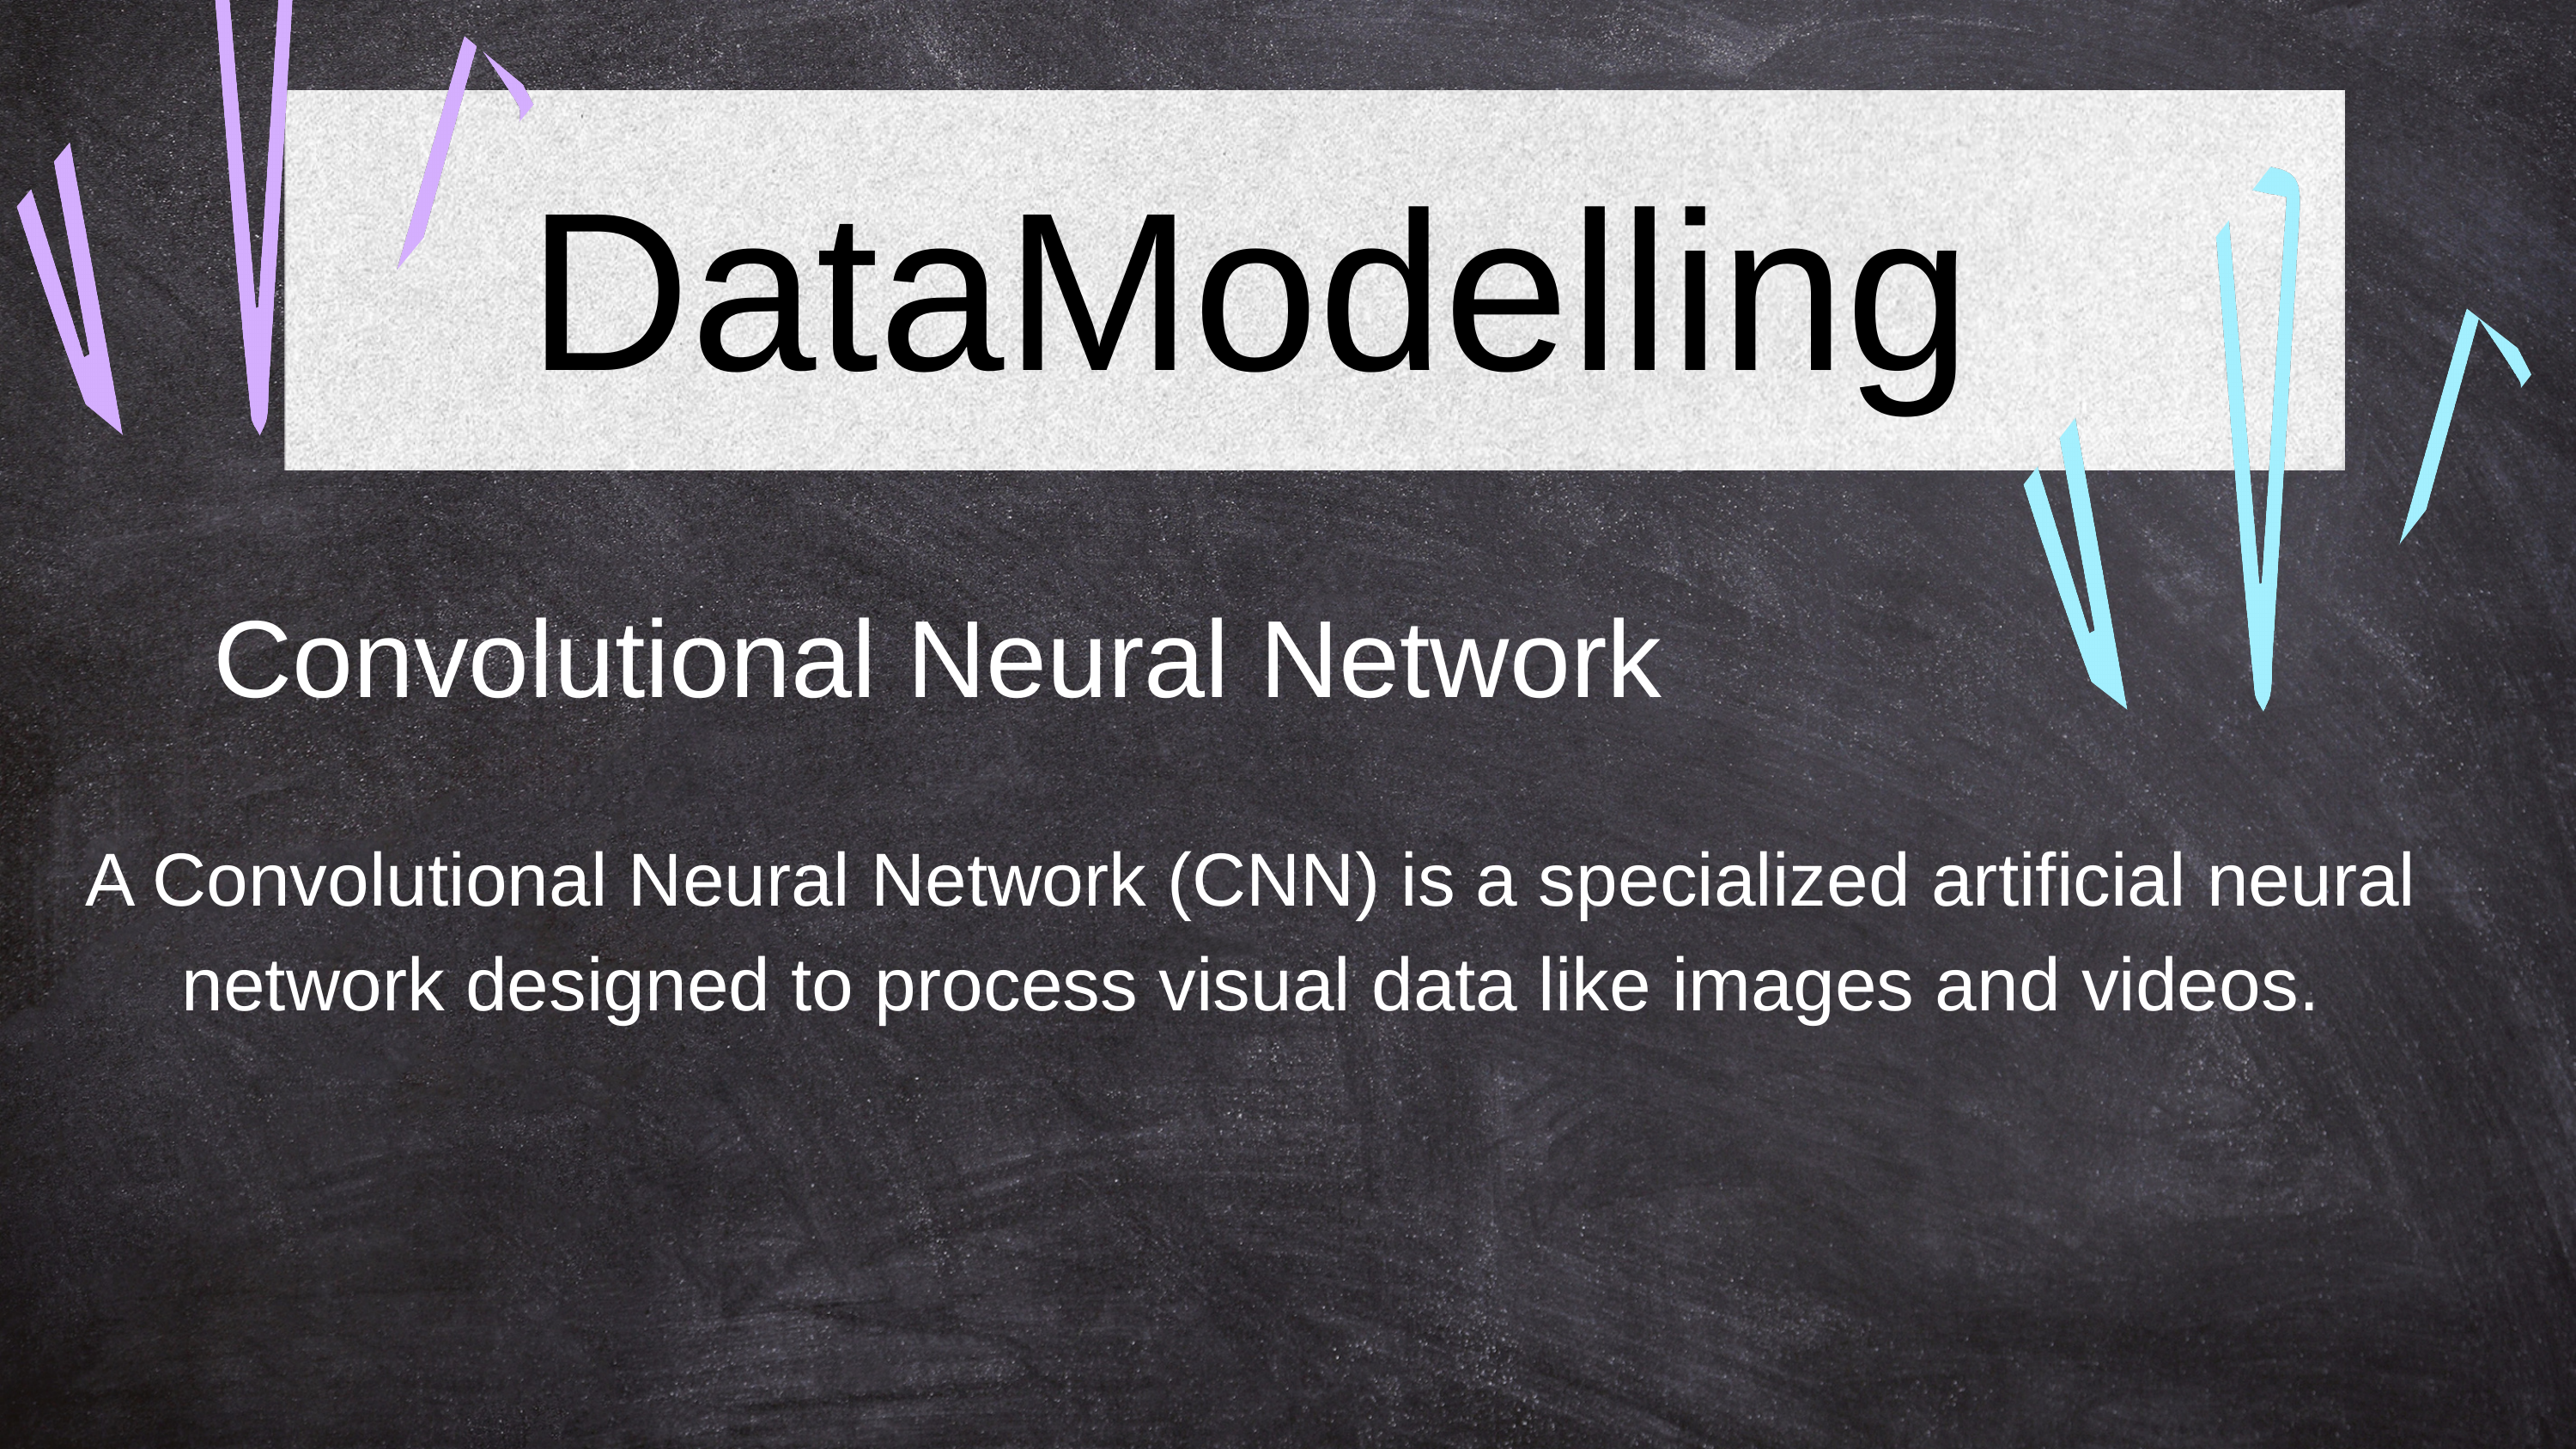

DataModelling

Convolutional Neural Network

A Convolutional Neural Network (CNN) is a specialized artificial neural network designed to process visual data like images and videos.